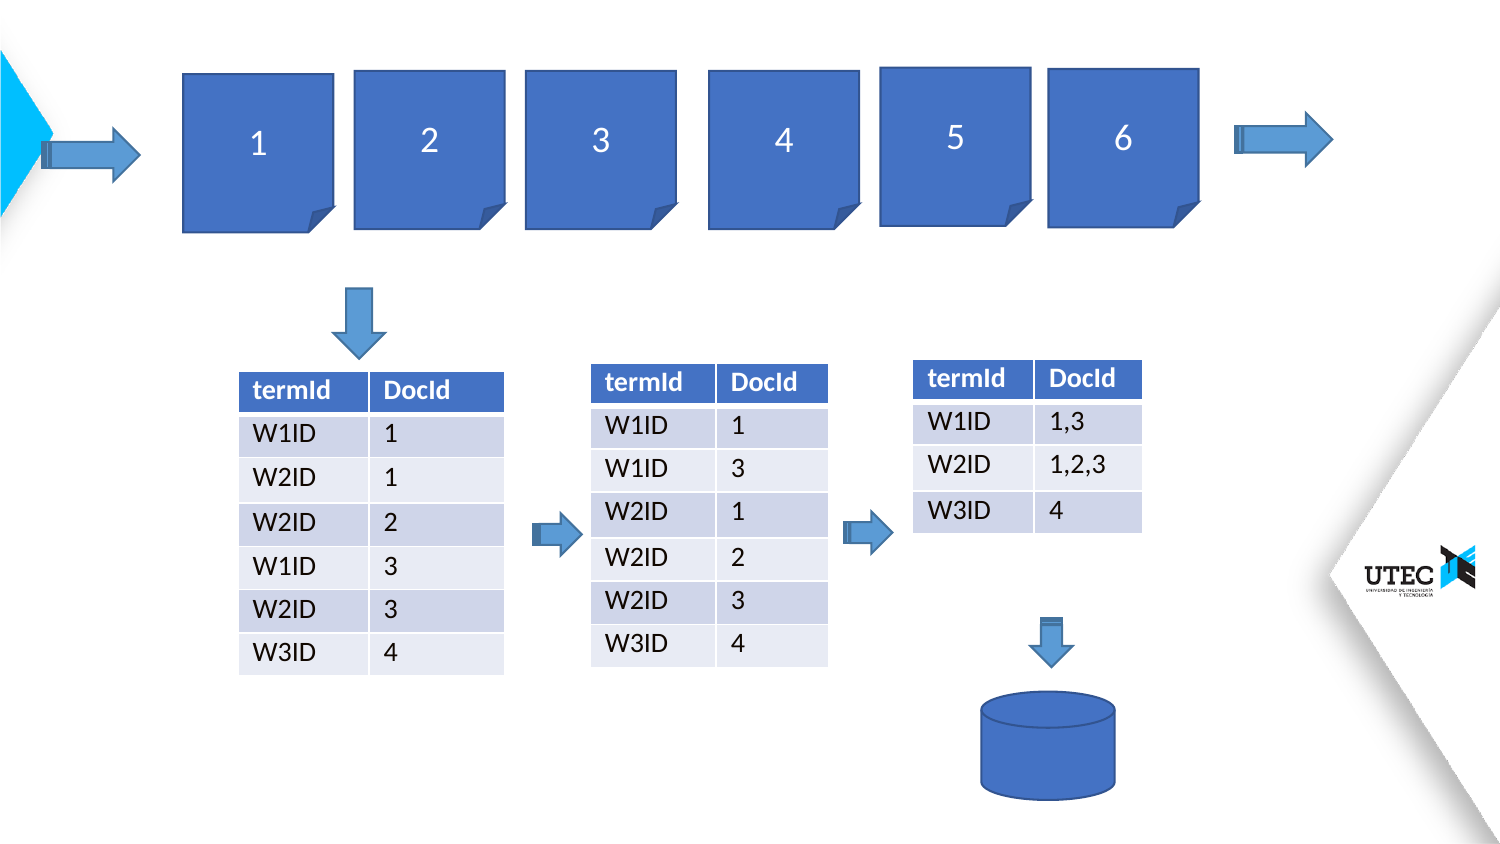

5
6
2
3
4
1

| termId | DocId |
| --- | --- |
| W1ID | 1,3 |
| W2ID | 1,2,3 |
| W3ID | 4 |
| termId | DocId |
| --- | --- |
| W1ID | 1 |
| W1ID | 3 |
| W2ID | 1 |
| W2ID | 2 |
| W2ID | 3 |
| W3ID | 4 |
| termId | DocId |
| --- | --- |
| W1ID | 1 |
| W2ID | 1 |
| W2ID | 2 |
| W1ID | 3 |
| W2ID | 3 |
| W3ID | 4 |